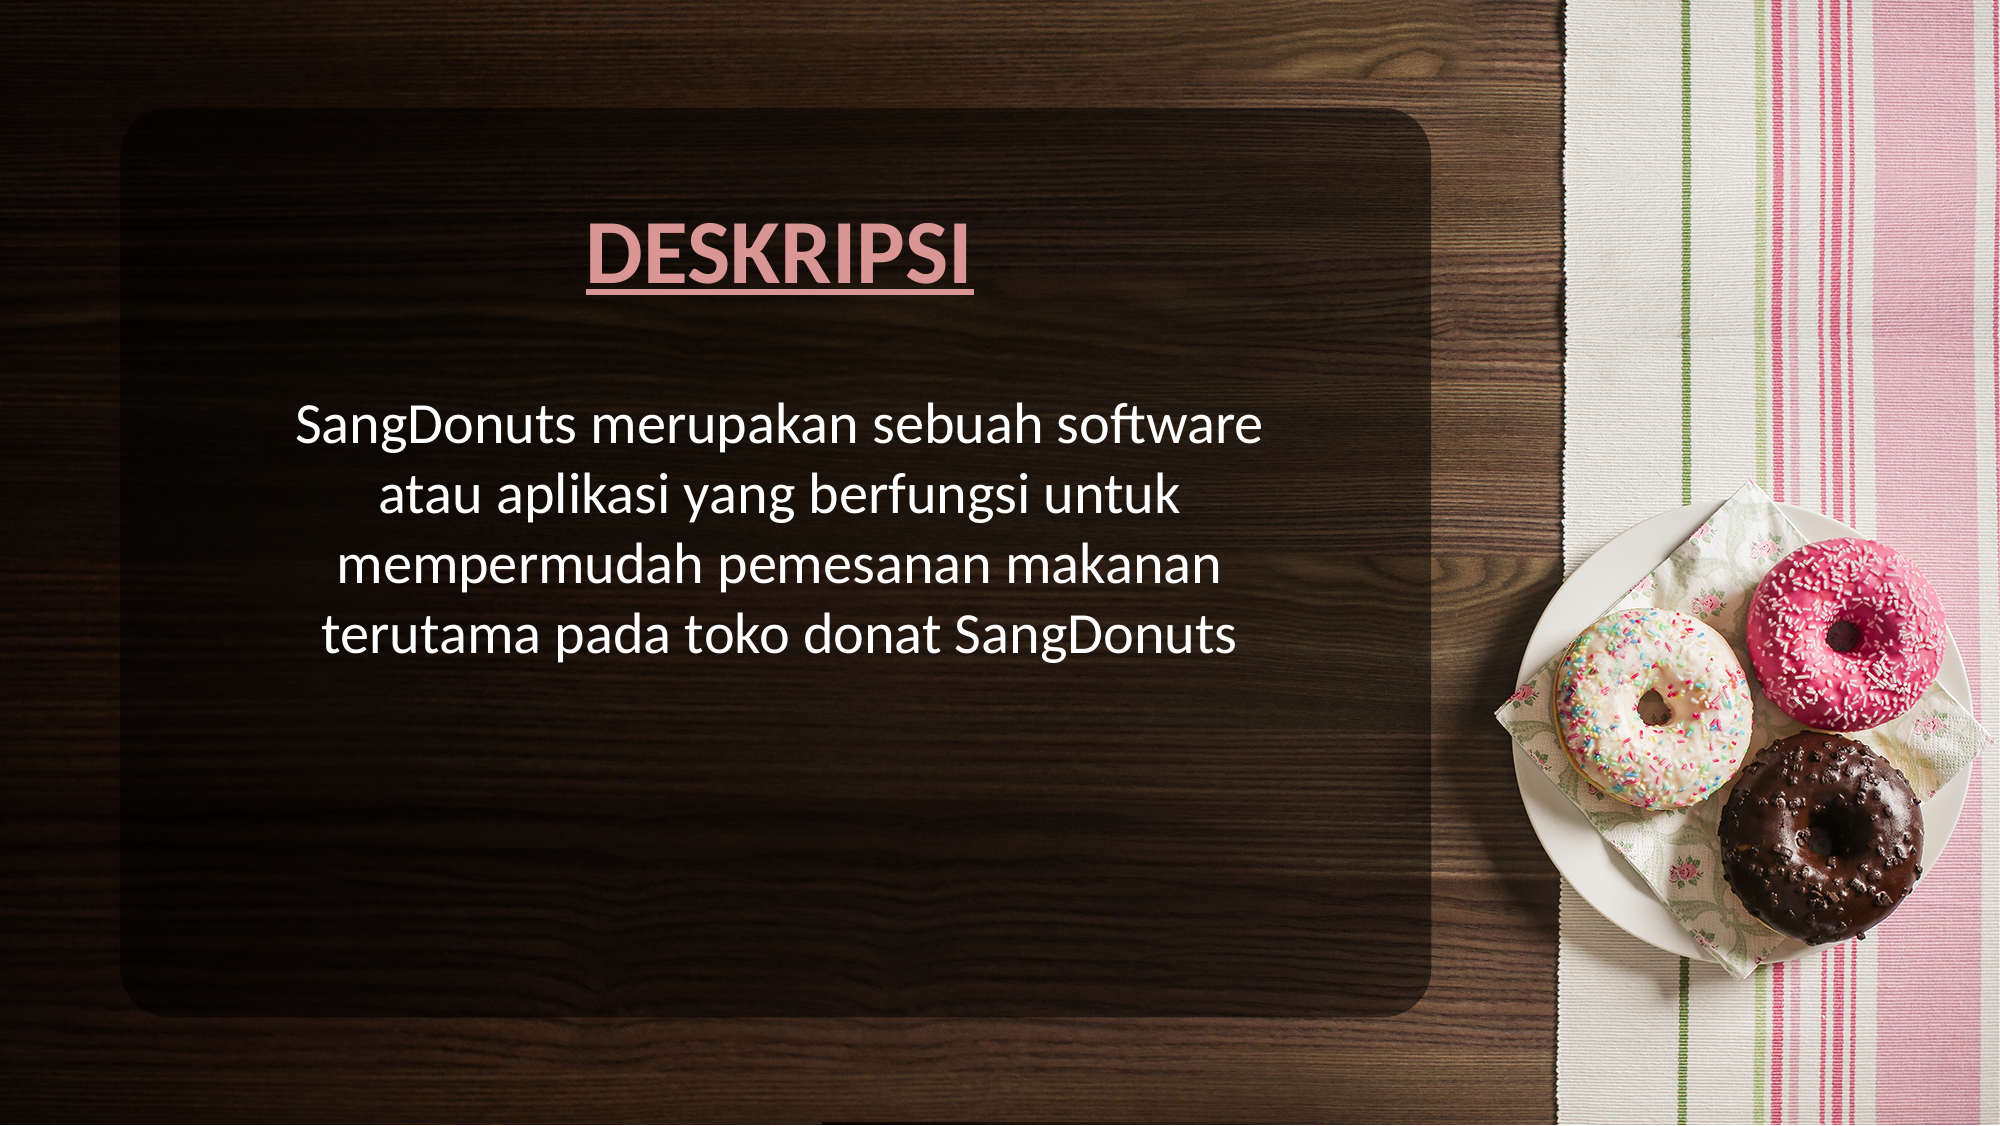

DESKRIPSI
SangDonuts merupakan sebuah software atau aplikasi yang berfungsi untuk mempermudah pemesanan makanan terutama pada toko donat SangDonuts